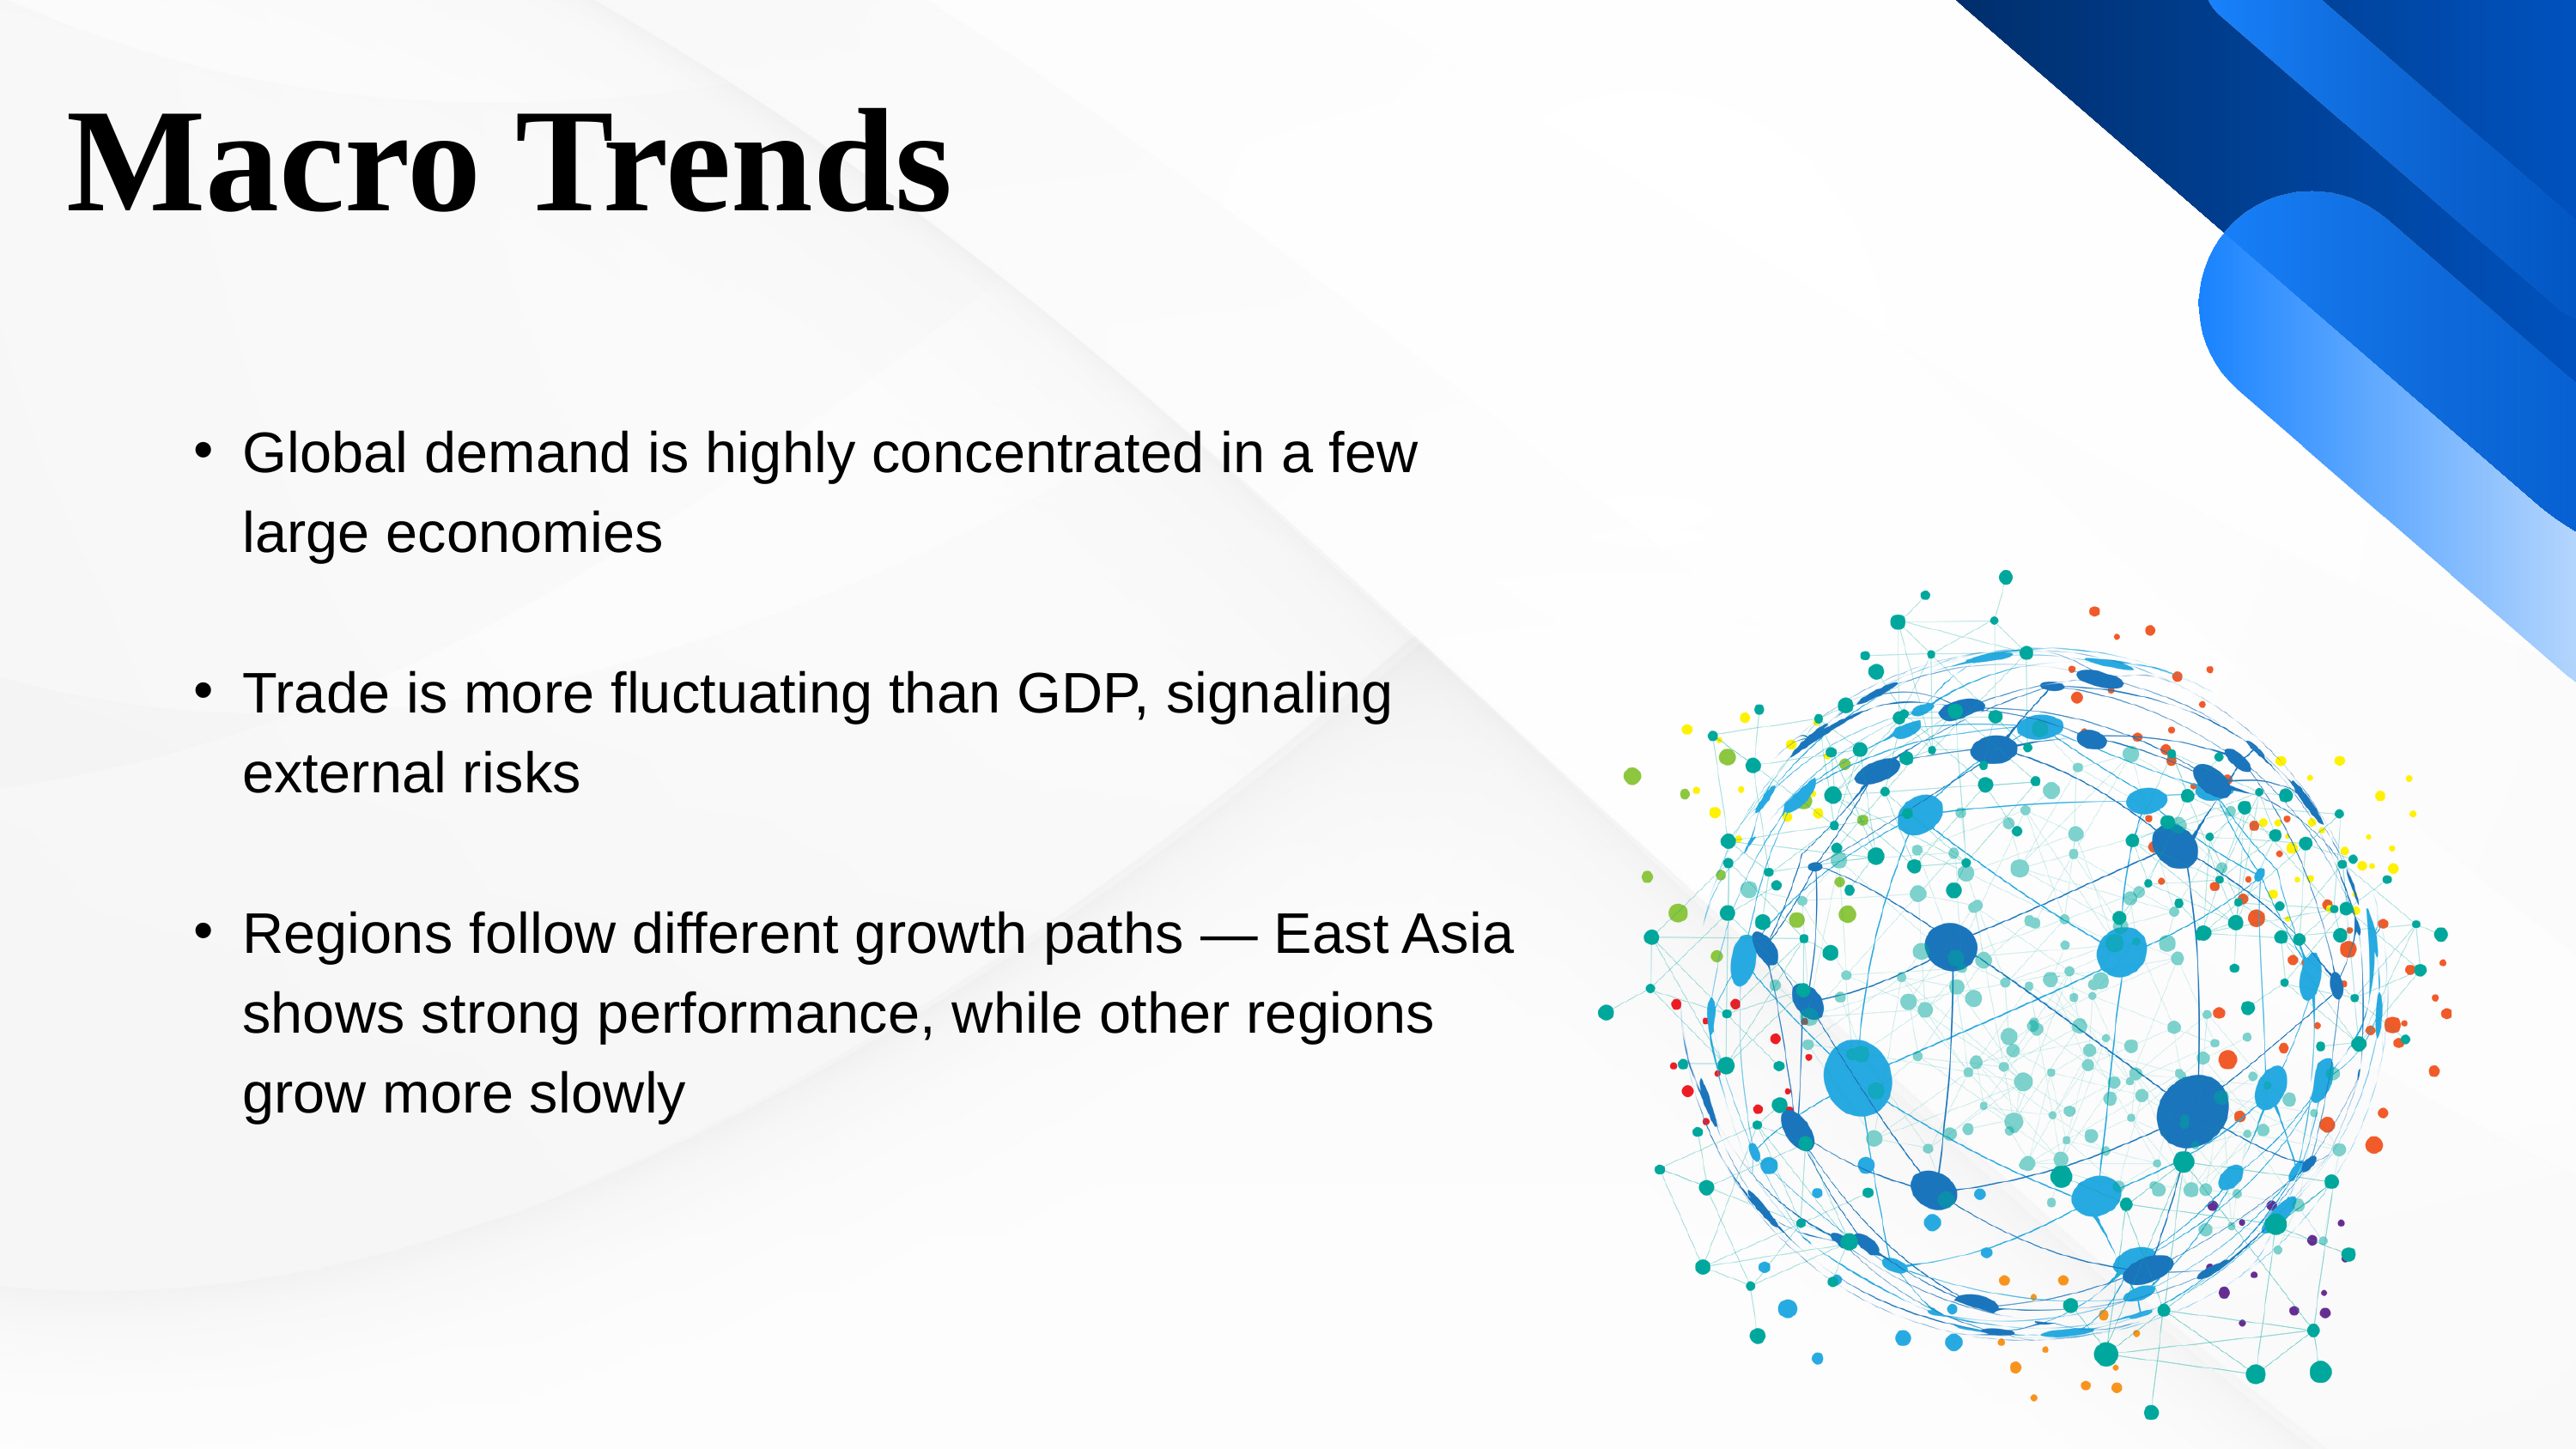

Macro Trends

Global demand is highly concentrated in a few large economies

Trade is more fluctuating than GDP, signaling external risks

Regions follow different growth paths — East Asia shows strong performance, while other regions grow more slowly